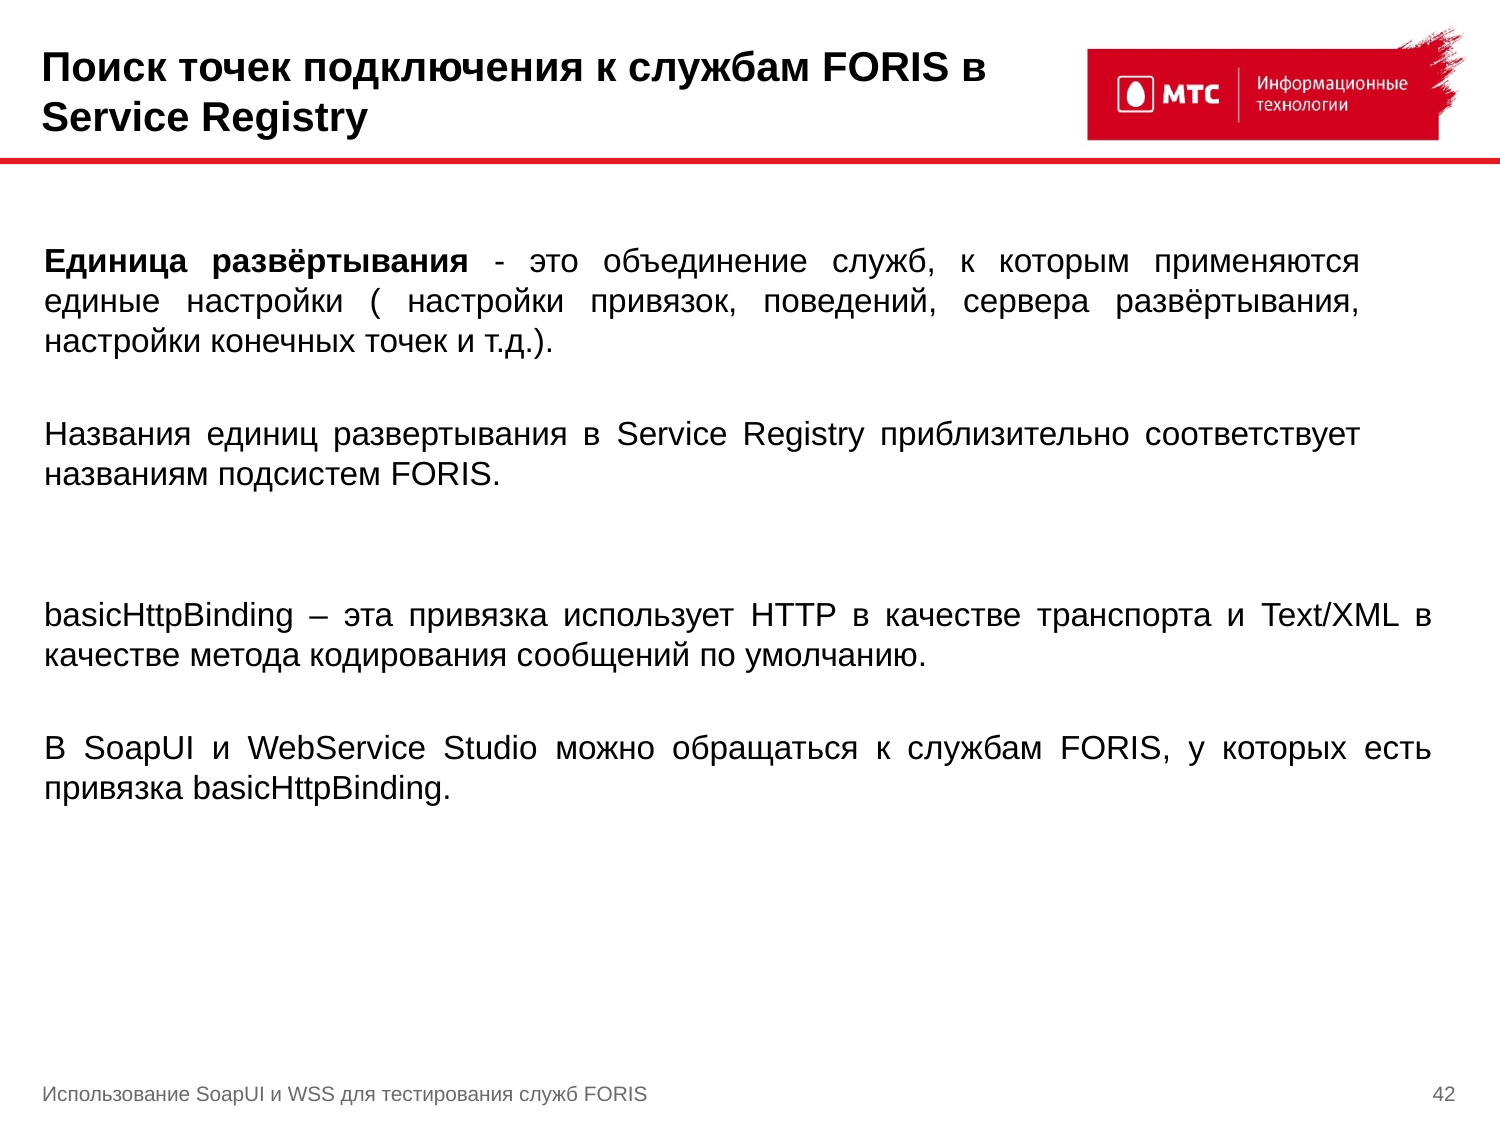

# Поиск точек подключения к службам FORIS в Service Registry
Единица развёртывания - это объединение служб, к которым применяются единые настройки ( настройки привязок, поведений, сервера развёртывания, настройки конечных точек и т.д.).

Названия единиц развертывания в Service Registry приблизительно соответствует названиям подсистем FORIS.
basicHttpBinding – эта привязка использует HTTP в качестве транспорта и Text/XML в качестве метода кодирования сообщений по умолчанию.

В SoapUI и WebService Studio можно обращаться к службам FORIS, у которых есть привязка basicHttpBinding.
Использование SoapUI и WSS для тестирования служб FORIS
42